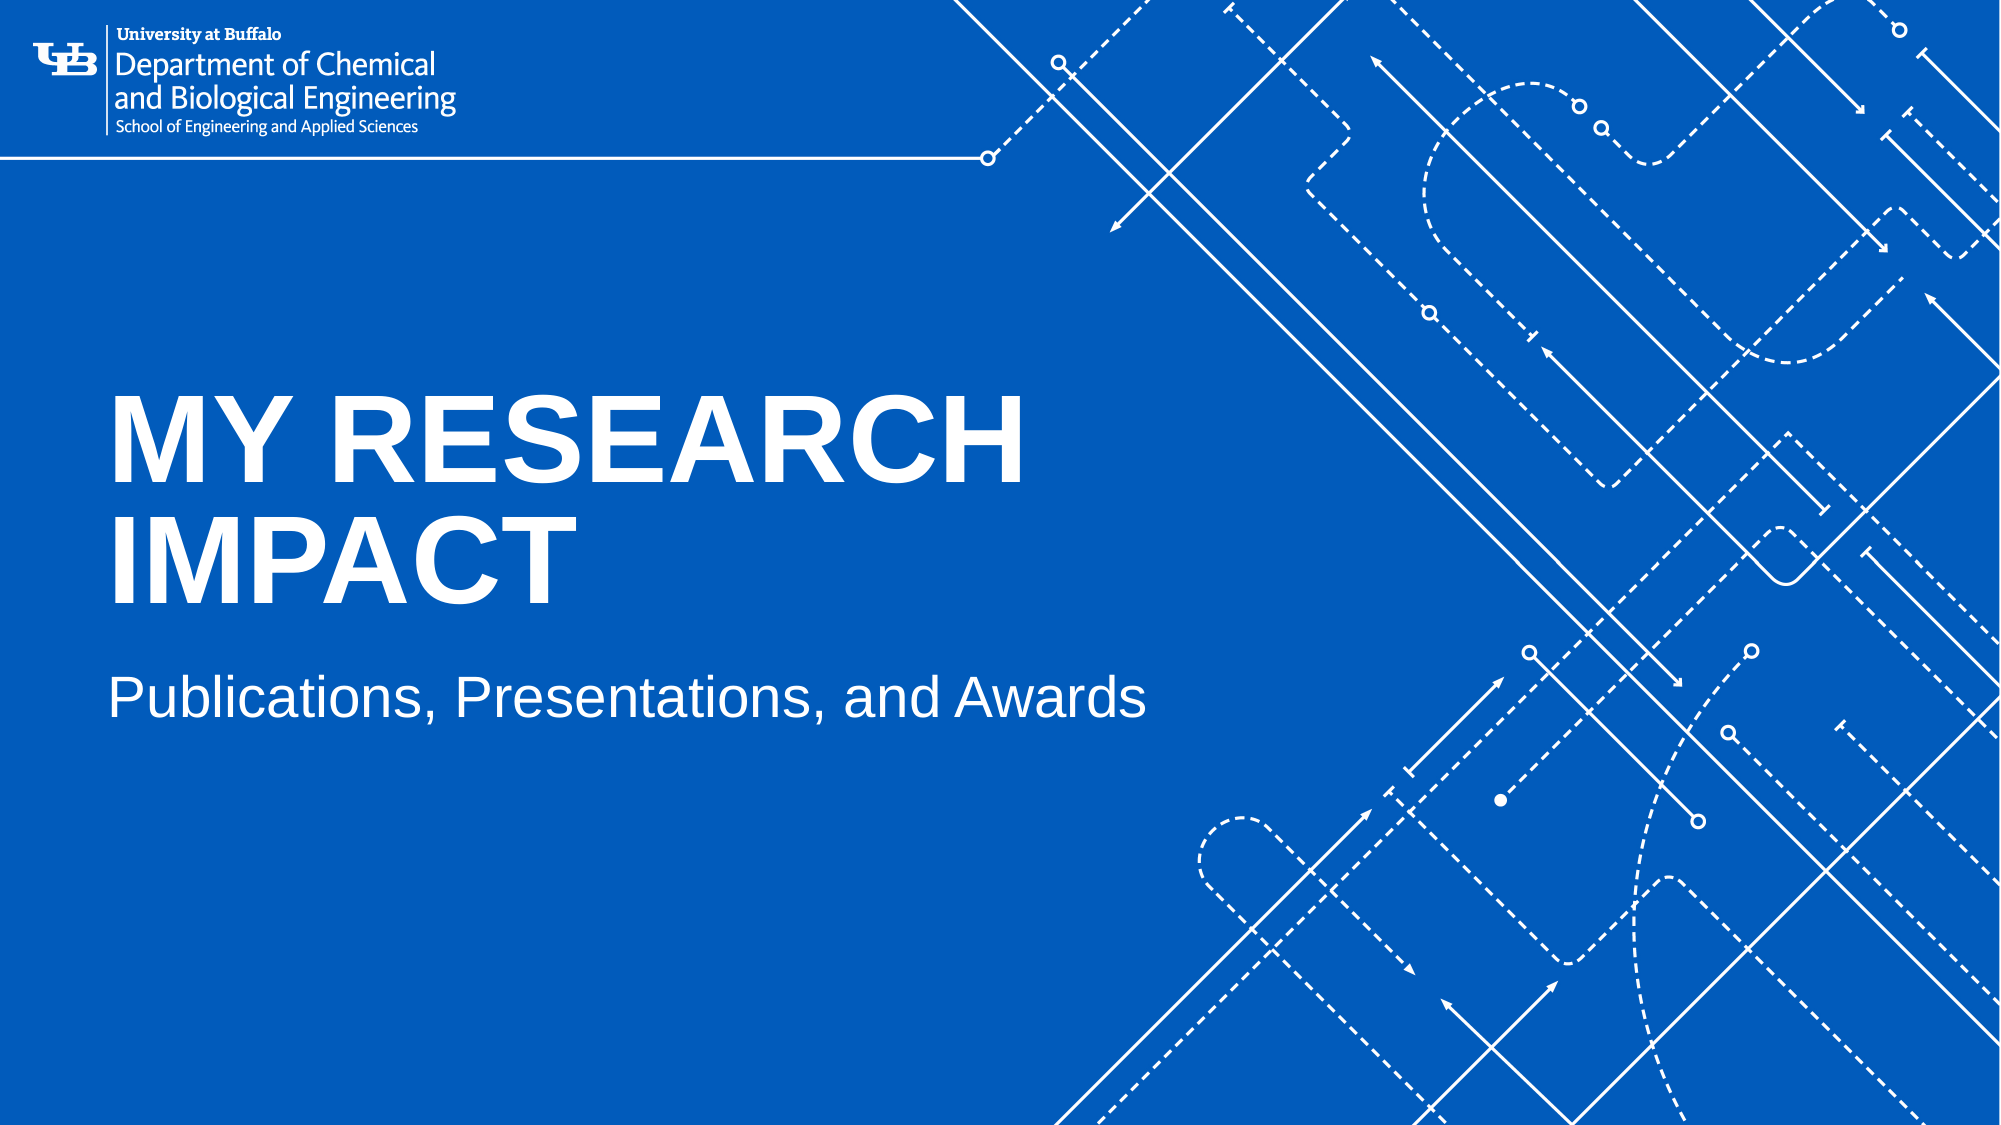

# My Research Impact
Publications, Presentations, and Awards